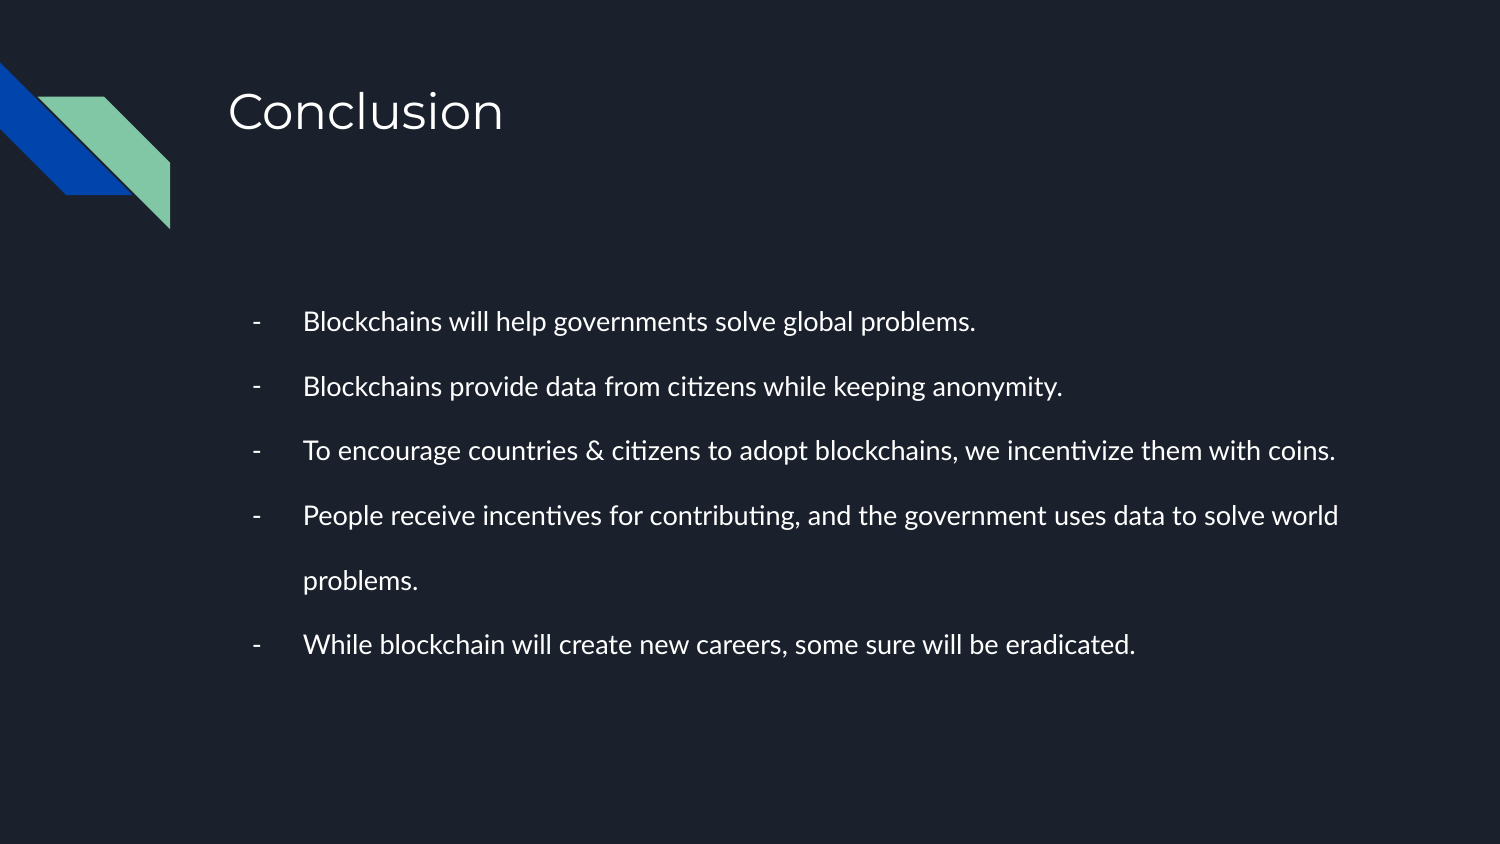

# Conclusion
Blockchains will help governments solve global problems.
Blockchains provide data from citizens while keeping anonymity.
To encourage countries & citizens to adopt blockchains, we incentivize them with coins.
People receive incentives for contributing, and the government uses data to solve world problems.
While blockchain will create new careers, some sure will be eradicated.